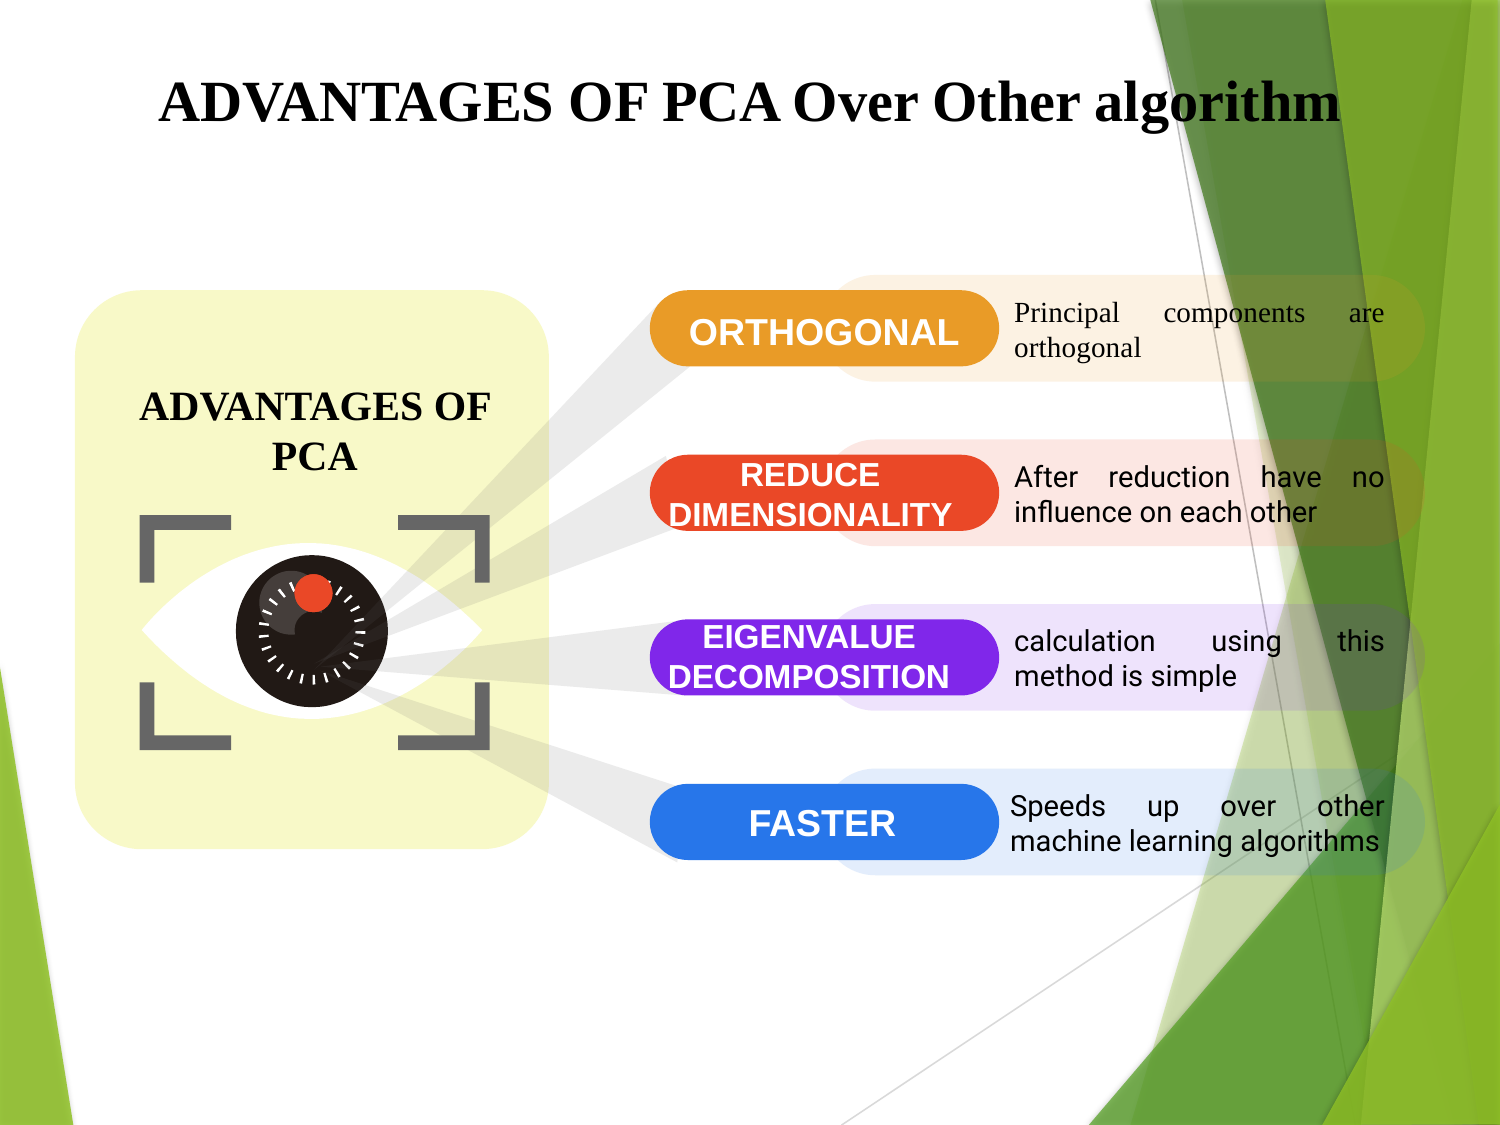

ADVANTAGES OF PCA Over Other algorithm

ORTHOGONAL
Principal components are orthogonal

ADVANTAGES OF PCA
REDUCE DIMENSIONALITY
After reduction have no influence on each other

EIGENVALUE DECOMPOSITION
calculation using this method is simple

Speeds up over other machine learning algorithms
FASTER